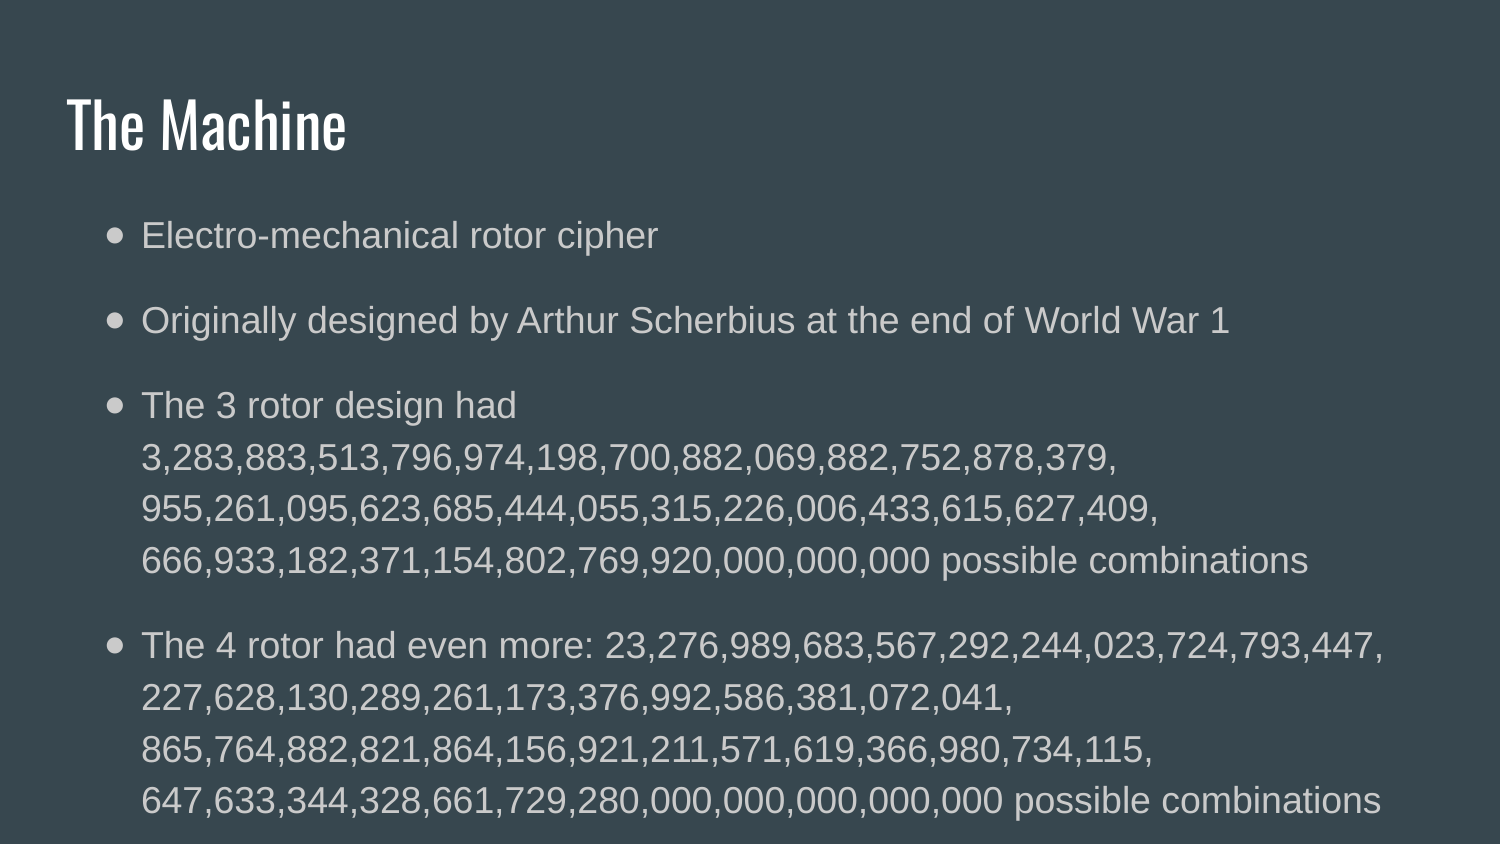

# The Machine
Electro-mechanical rotor cipher
Originally designed by Arthur Scherbius at the end of World War 1
The 3 rotor design had 3,283,883,513,796,974,198,700,882,069,882,752,878,379,
955,261,095,623,685,444,055,315,226,006,433,615,627,409,
666,933,182,371,154,802,769,920,000,000,000 possible combinations
The 4 rotor had even more: 23,276,989,683,567,292,244,023,724,793,447, 227,628,130,289,261,173,376,992,586,381,072,041, 865,764,882,821,864,156,921,211,571,619,366,980,734,115, 647,633,344,328,661,729,280,000,000,000,000,000 possible combinations
The Germans never used it to the full capacity